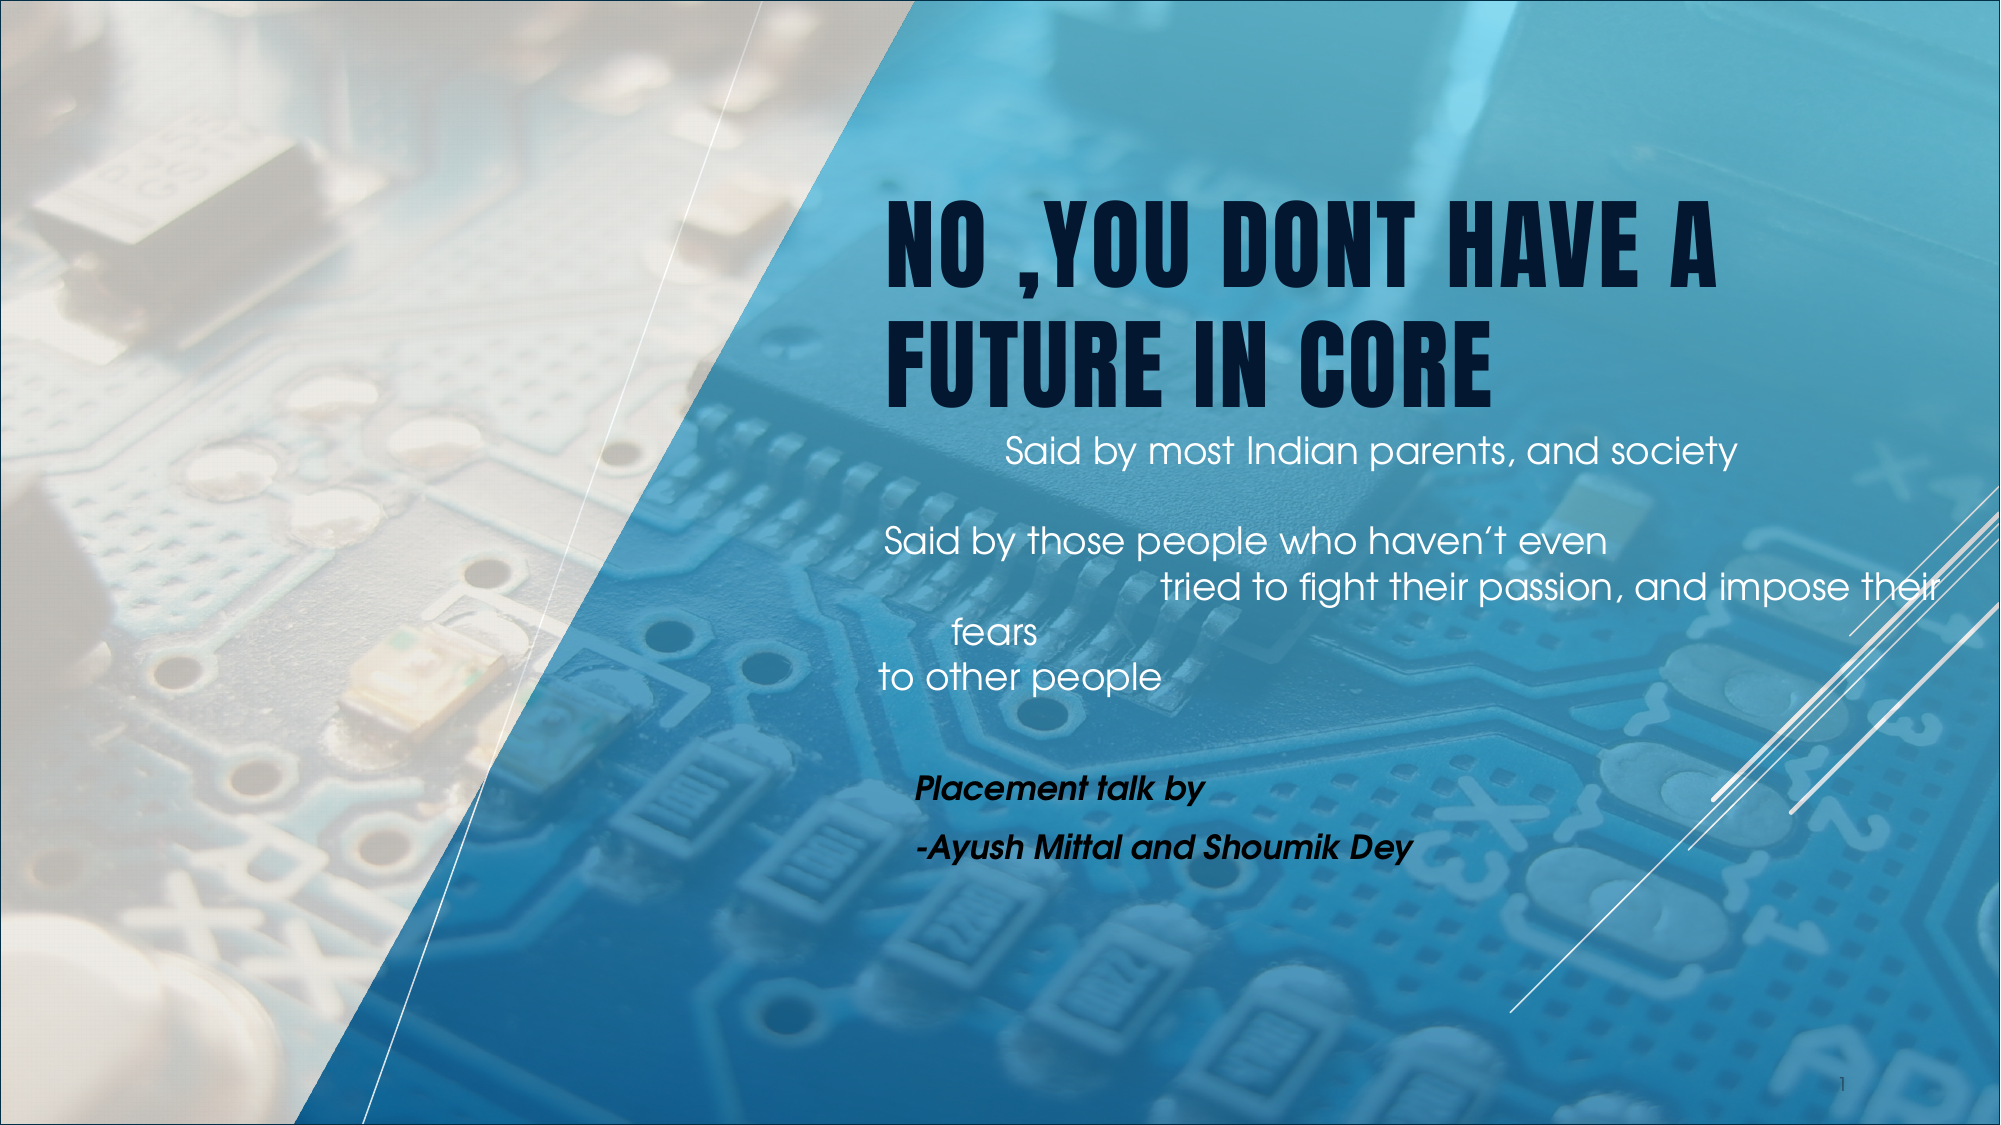

Said by most Indian parents, and society

                                                Said by those people who haven’t even
                  						     tried to fight their passion, and impose their fears
     to other people
No ,YOU DONT HAVE A
FUTURE IN CORE
Placement talk by
-Ayush Mittal and Shoumik Dey
1